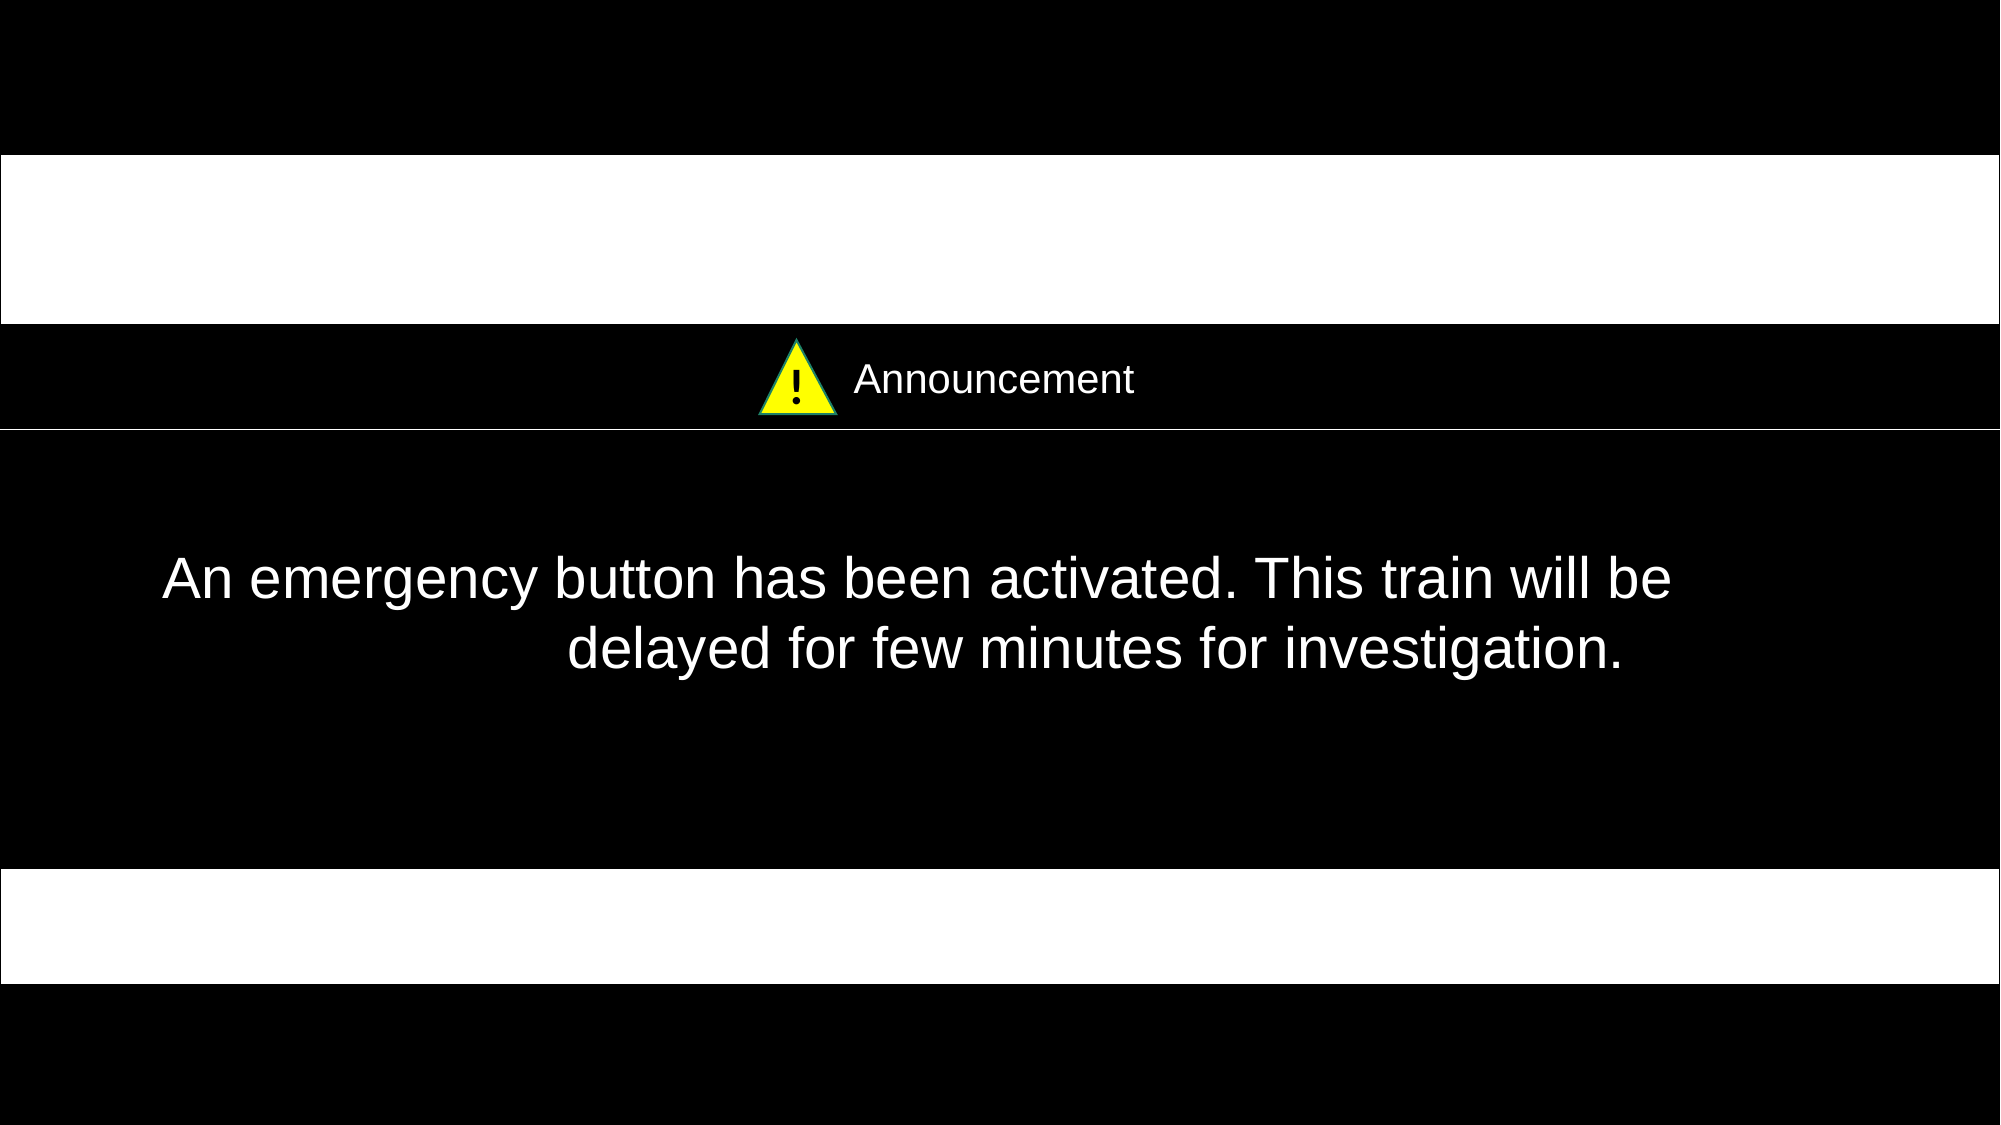

@  Announcement
!
An emergency button has been activated. This train will be                       delayed for few minutes for investigation.